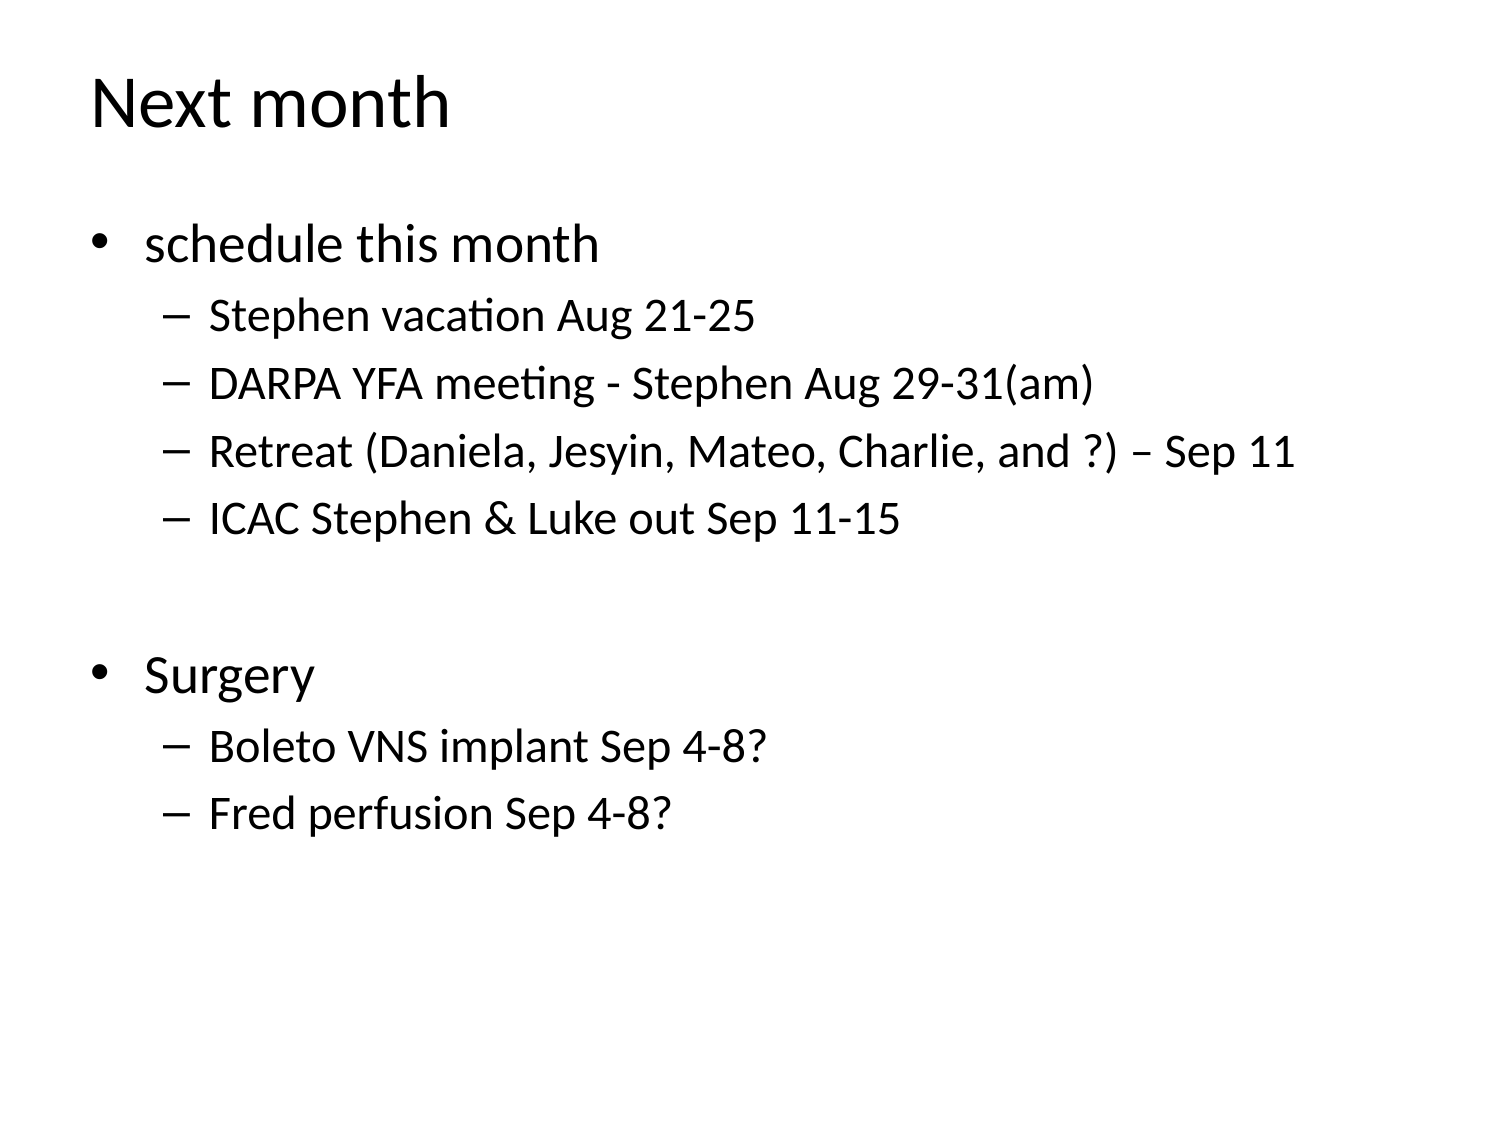

# Next month
schedule this month
Stephen vacation Aug 21-25
DARPA YFA meeting - Stephen Aug 29-31(am)
Retreat (Daniela, Jesyin, Mateo, Charlie, and ?) – Sep 11
ICAC Stephen & Luke out Sep 11-15

Surgery
Boleto VNS implant Sep 4-8?
Fred perfusion Sep 4-8?